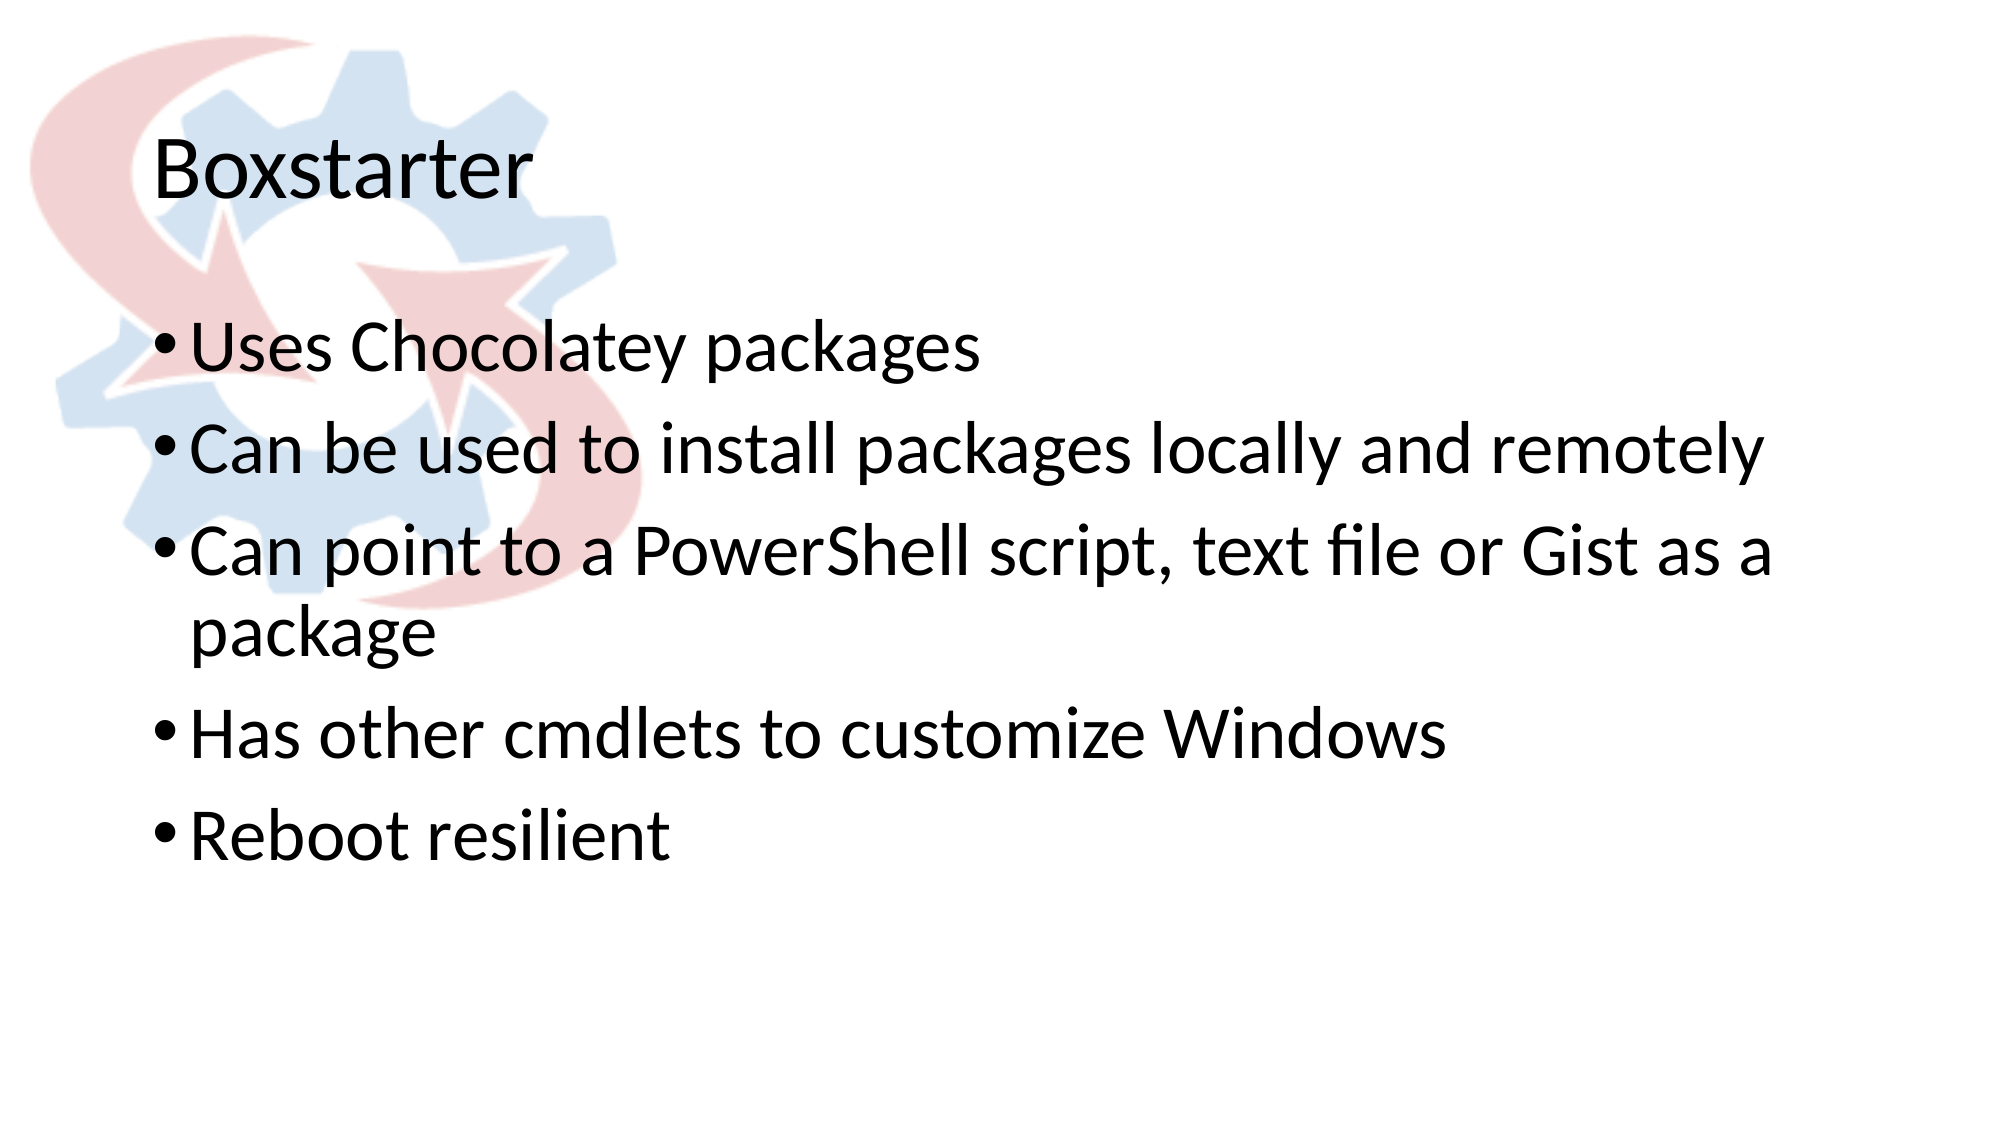

# Boxstarter
Uses Chocolatey packages
Can be used to install packages locally and remotely
Can point to a PowerShell script, text file or Gist as a package
Has other cmdlets to customize Windows
Reboot resilient